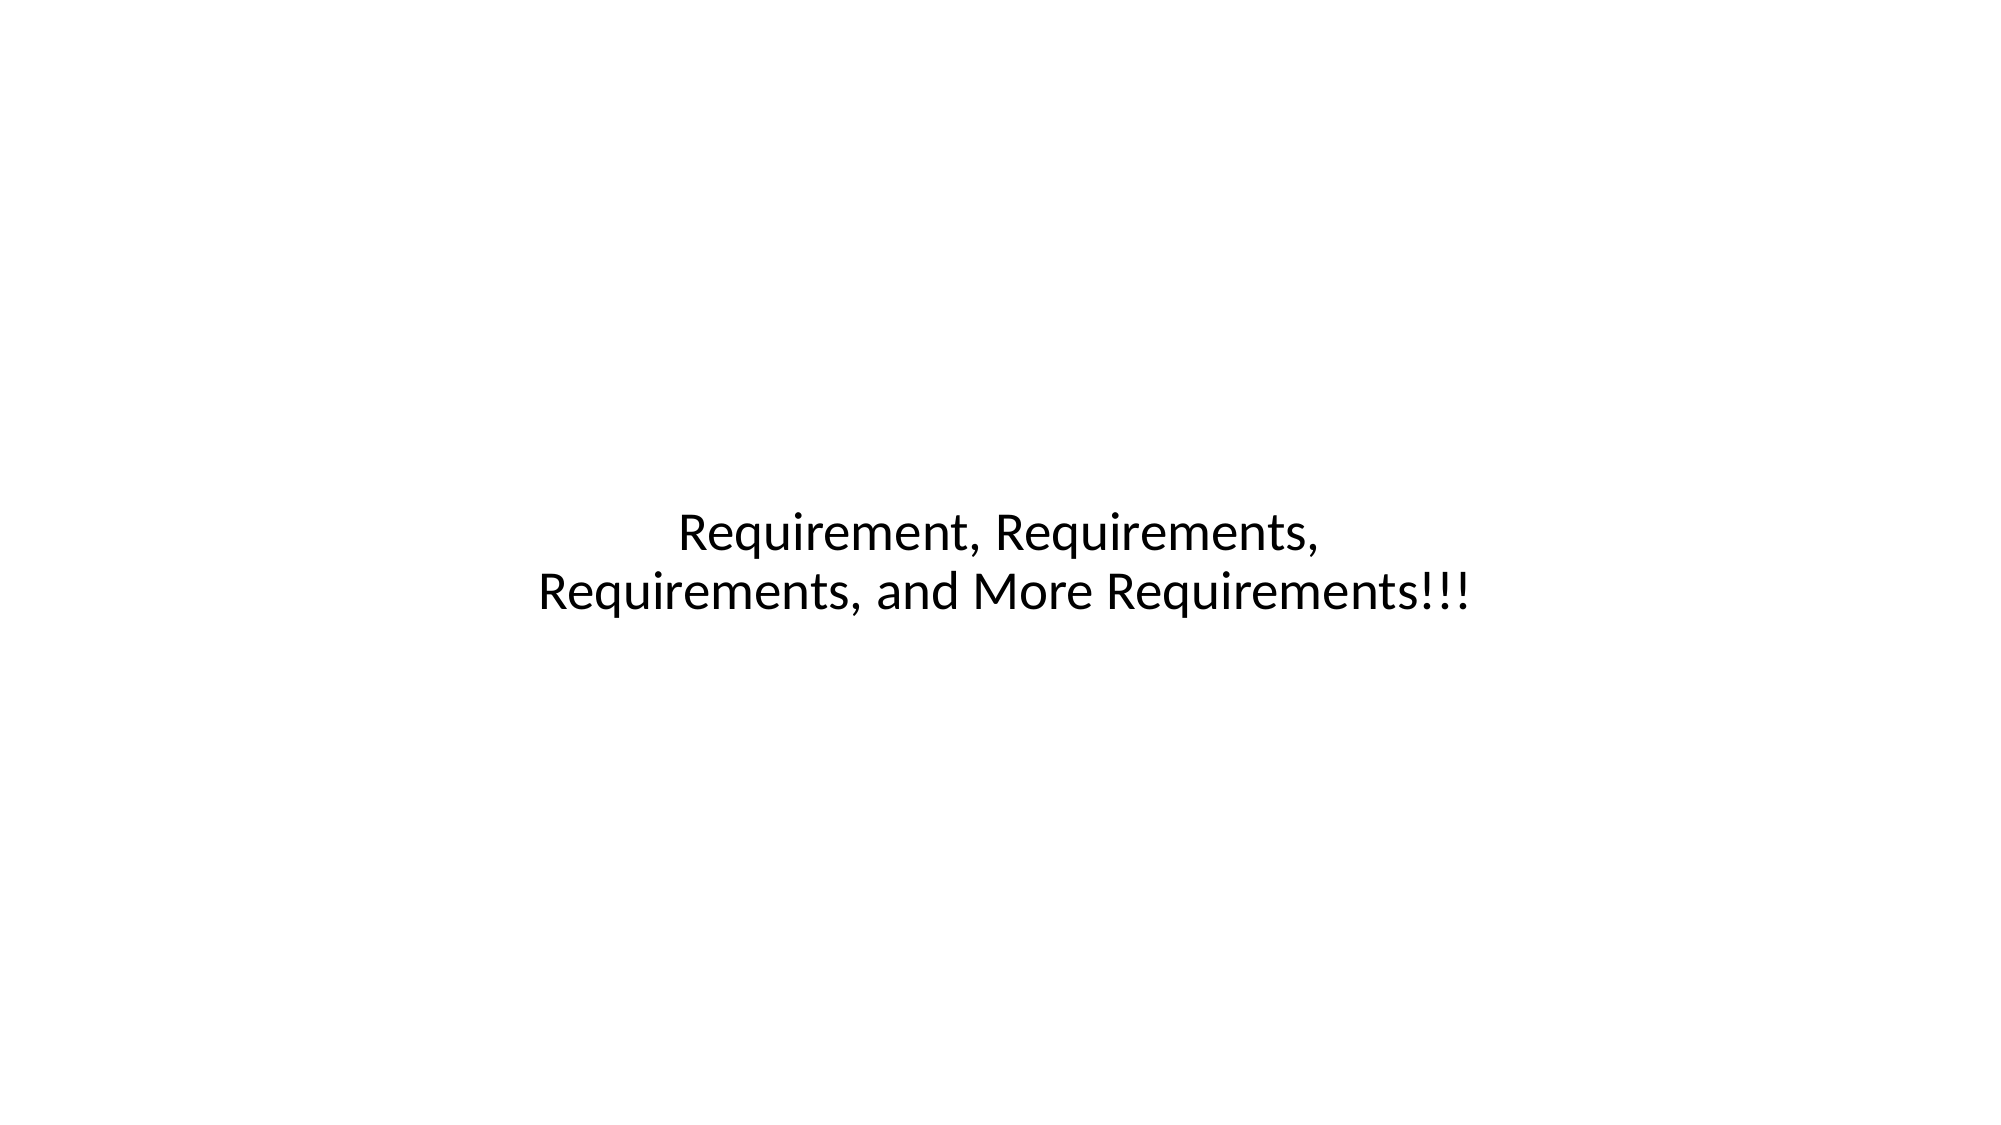

# Requirement, Requirements, Requirements, and More Requirements!!!